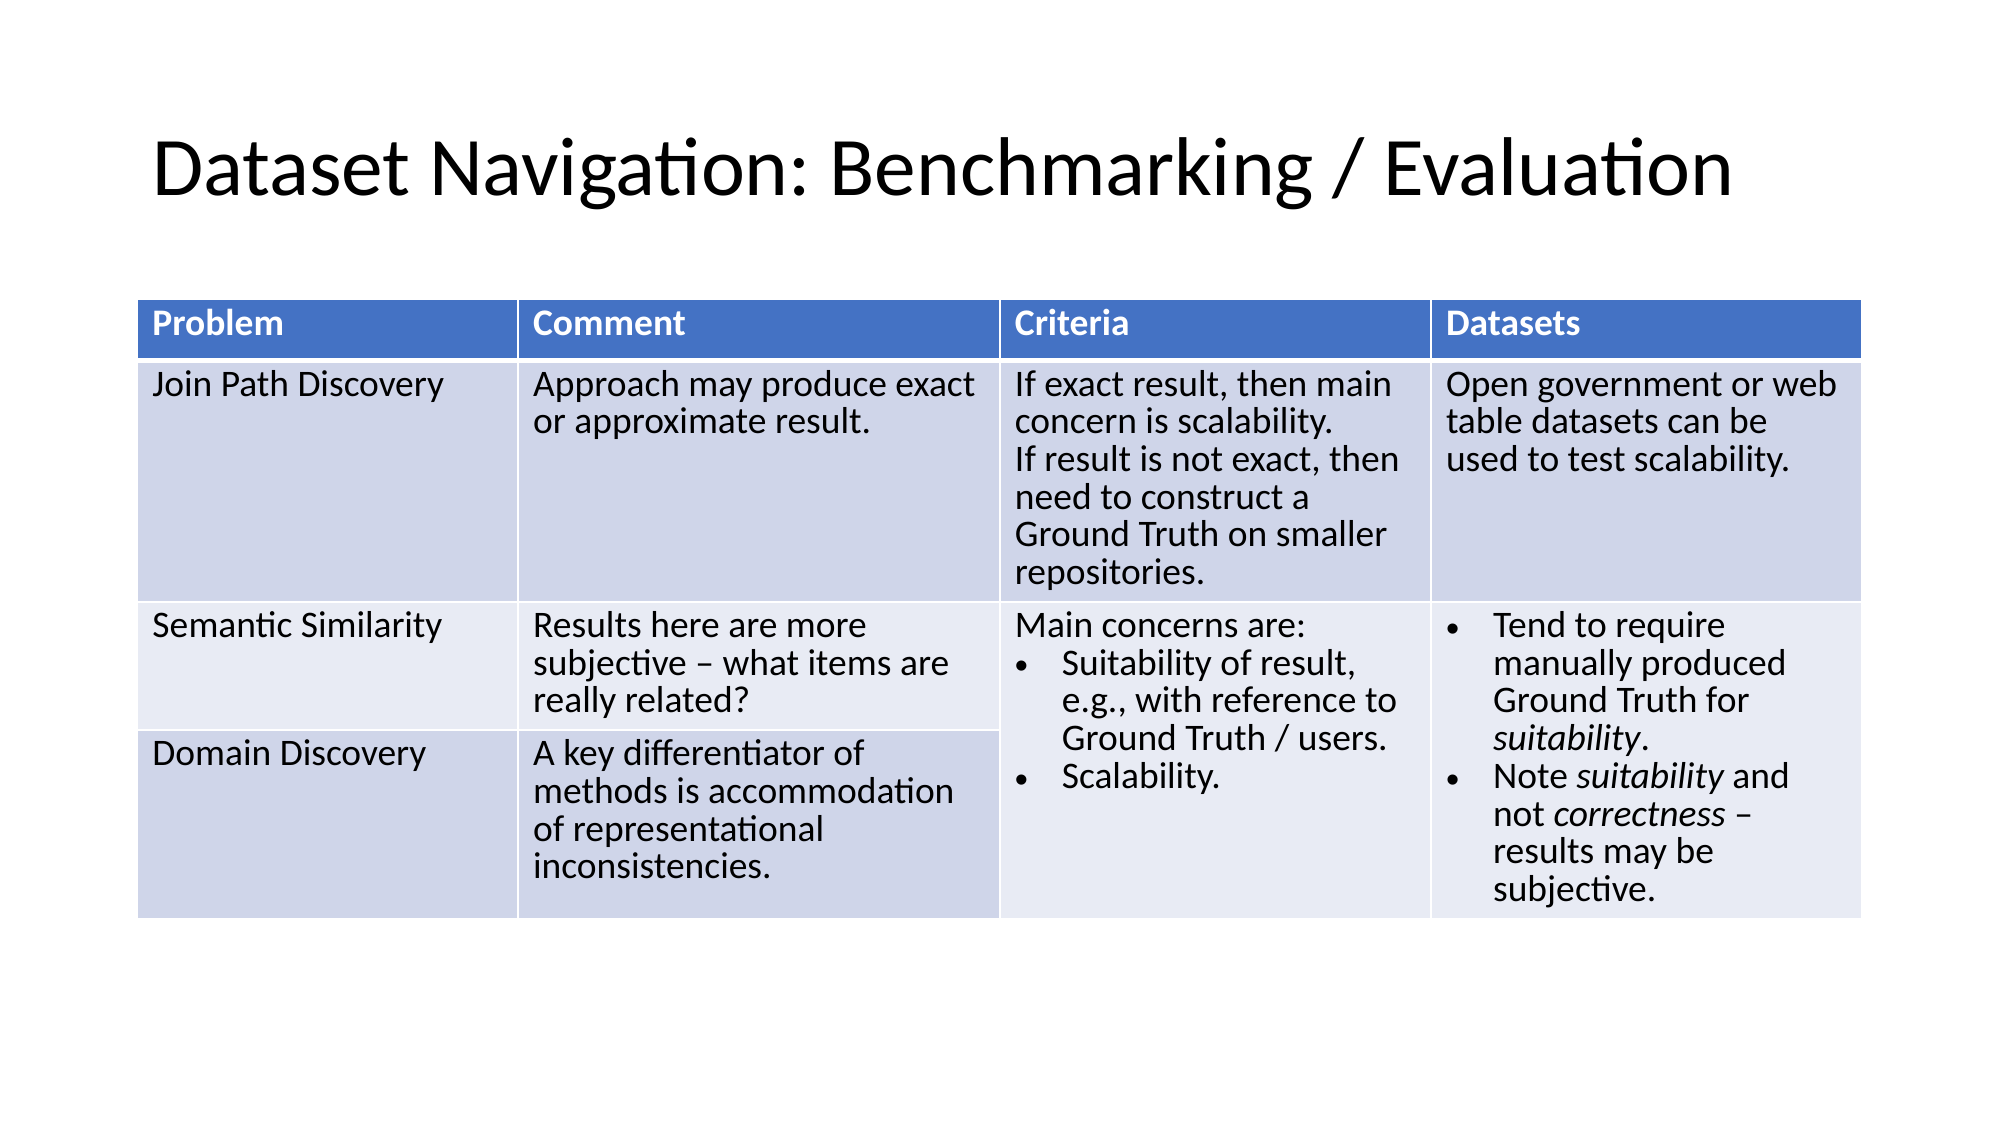

# Dataset Navigation: Benchmarking / Evaluation
| Problem | Comment | Criteria | Datasets |
| --- | --- | --- | --- |
| Join Path Discovery | Approach may produce exact or approximate result. | If exact result, then main concern is scalability. If result is not exact, then need to construct a Ground Truth on smaller repositories. | Open government or web table datasets can be used to test scalability. |
| Semantic Similarity | Results here are more subjective – what items are really related? | Main concerns are: Suitability of result, e.g., with reference to Ground Truth / users. Scalability. | Tend to require manually produced Ground Truth for suitability. Note suitability and not correctness – results may be subjective. |
| Domain Discovery | A key differentiator of methods is accommodation of representational inconsistencies. |  |  |